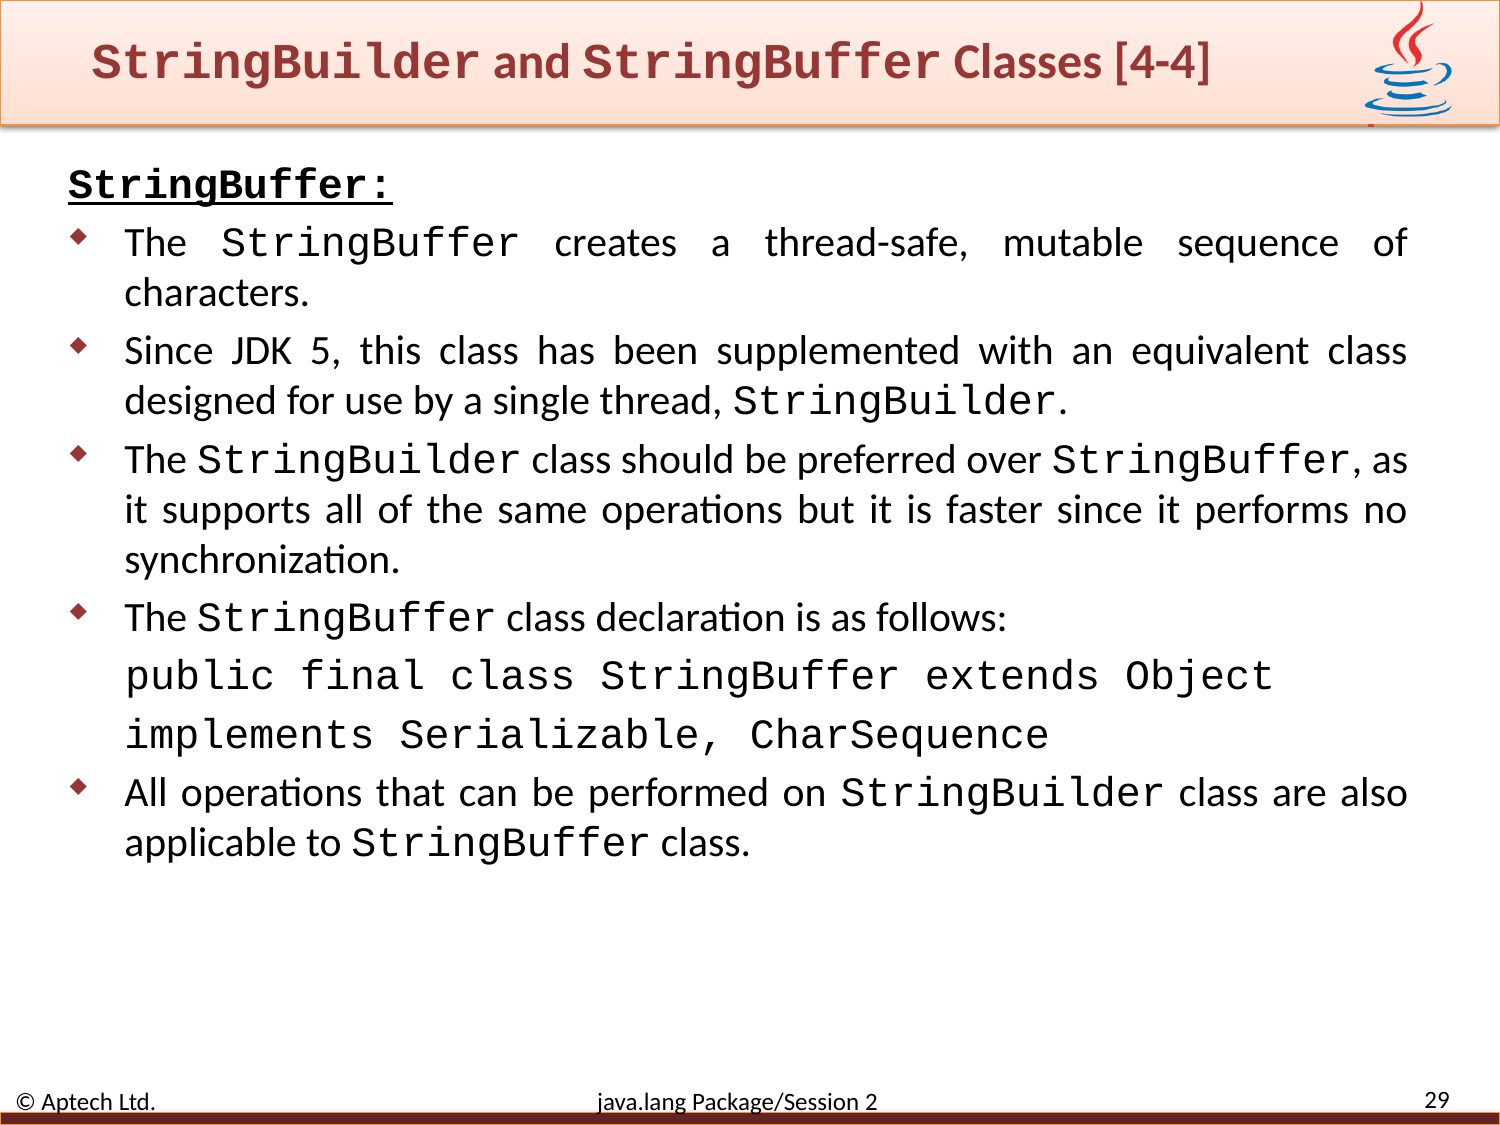

# StringBuilder and StringBuffer Classes [4-4]
StringBuffer:
The StringBuffer creates a thread-safe, mutable sequence of characters.
Since JDK 5, this class has been supplemented with an equivalent class designed for use by a single thread, StringBuilder.
The StringBuilder class should be preferred over StringBuffer, as it supports all of the same operations but it is faster since it performs no synchronization.
The StringBuffer class declaration is as follows:
      public final class StringBuffer extends Object
implements Serializable, CharSequence
All operations that can be performed on StringBuilder class are also applicable to StringBuffer class.
29
© Aptech Ltd.                                                                             java.lang Package/Session 2